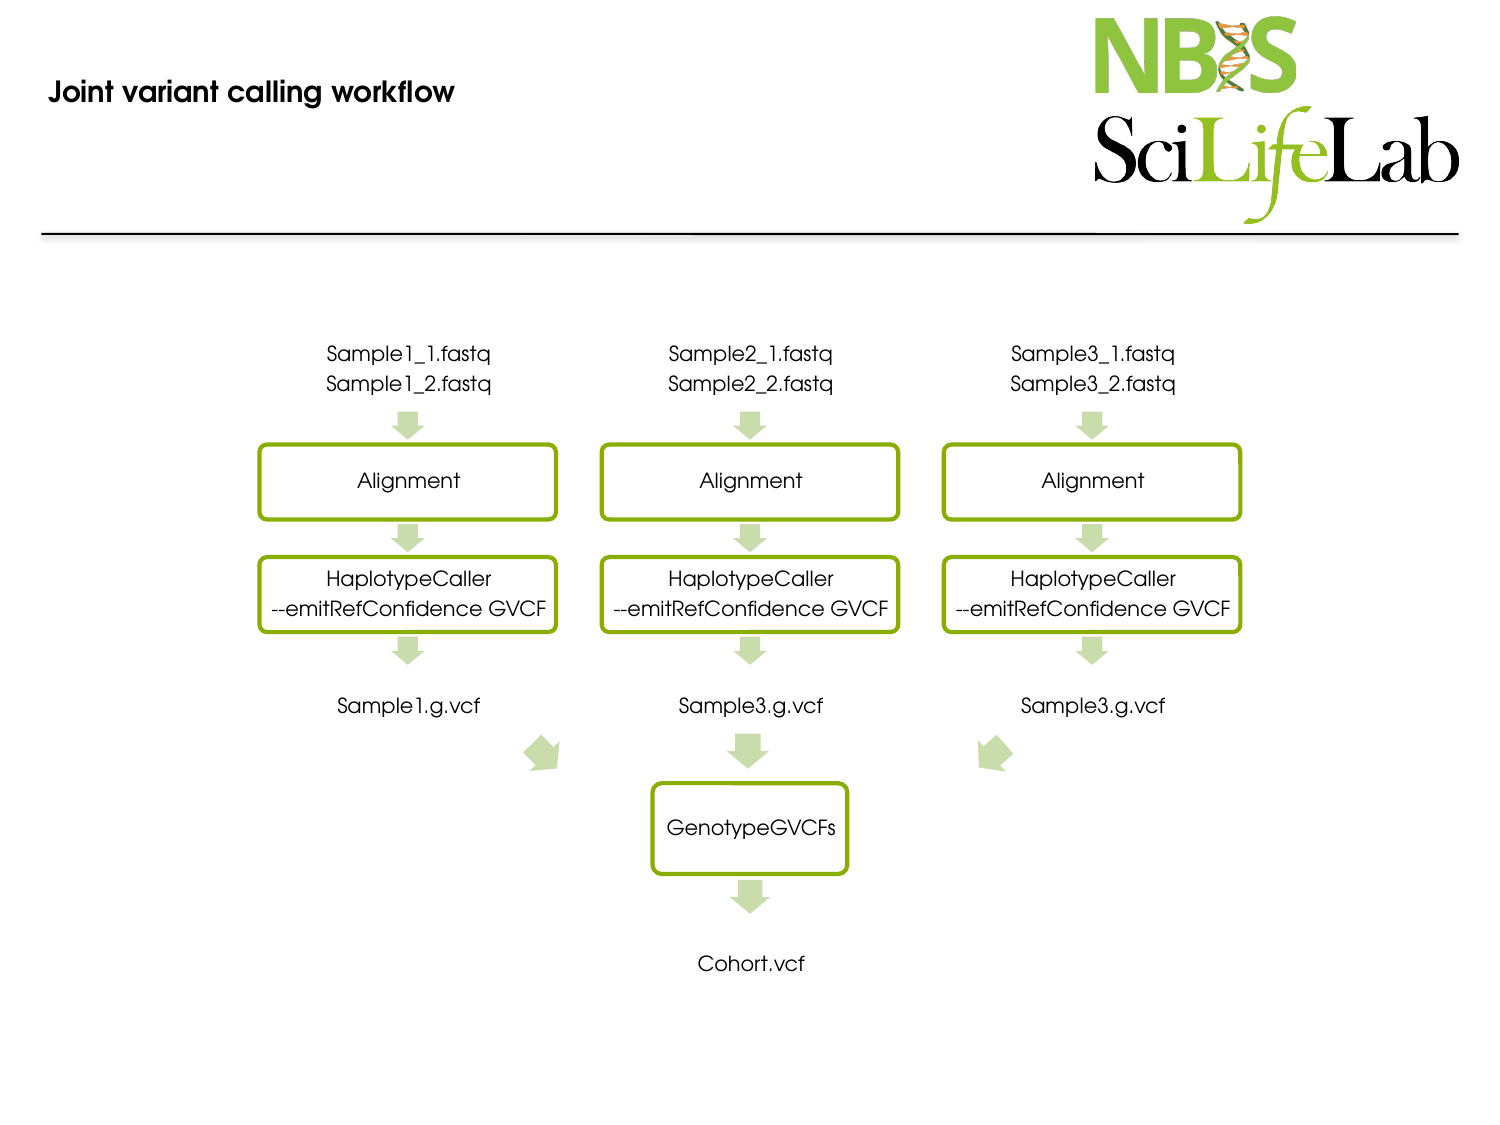

# Joint variant calling workflow
Sample1_1.fastq
Sample1_2.fastq

Alignment

HaplotypeCaller
--emitRefConfidence GVCF

Sample1.g.vcf
Sample2_1.fastq
Sample2_2.fastq

Alignment

HaplotypeCaller
--emitRefConfidence GVCF

Sample3.g.vcf
Sample3_1.fastq
Sample3_2.fastq

Alignment

HaplotypeCaller
--emitRefConfidence GVCF

Sample3.g.vcf

GenotypeGVCFs

Cohort.vcf